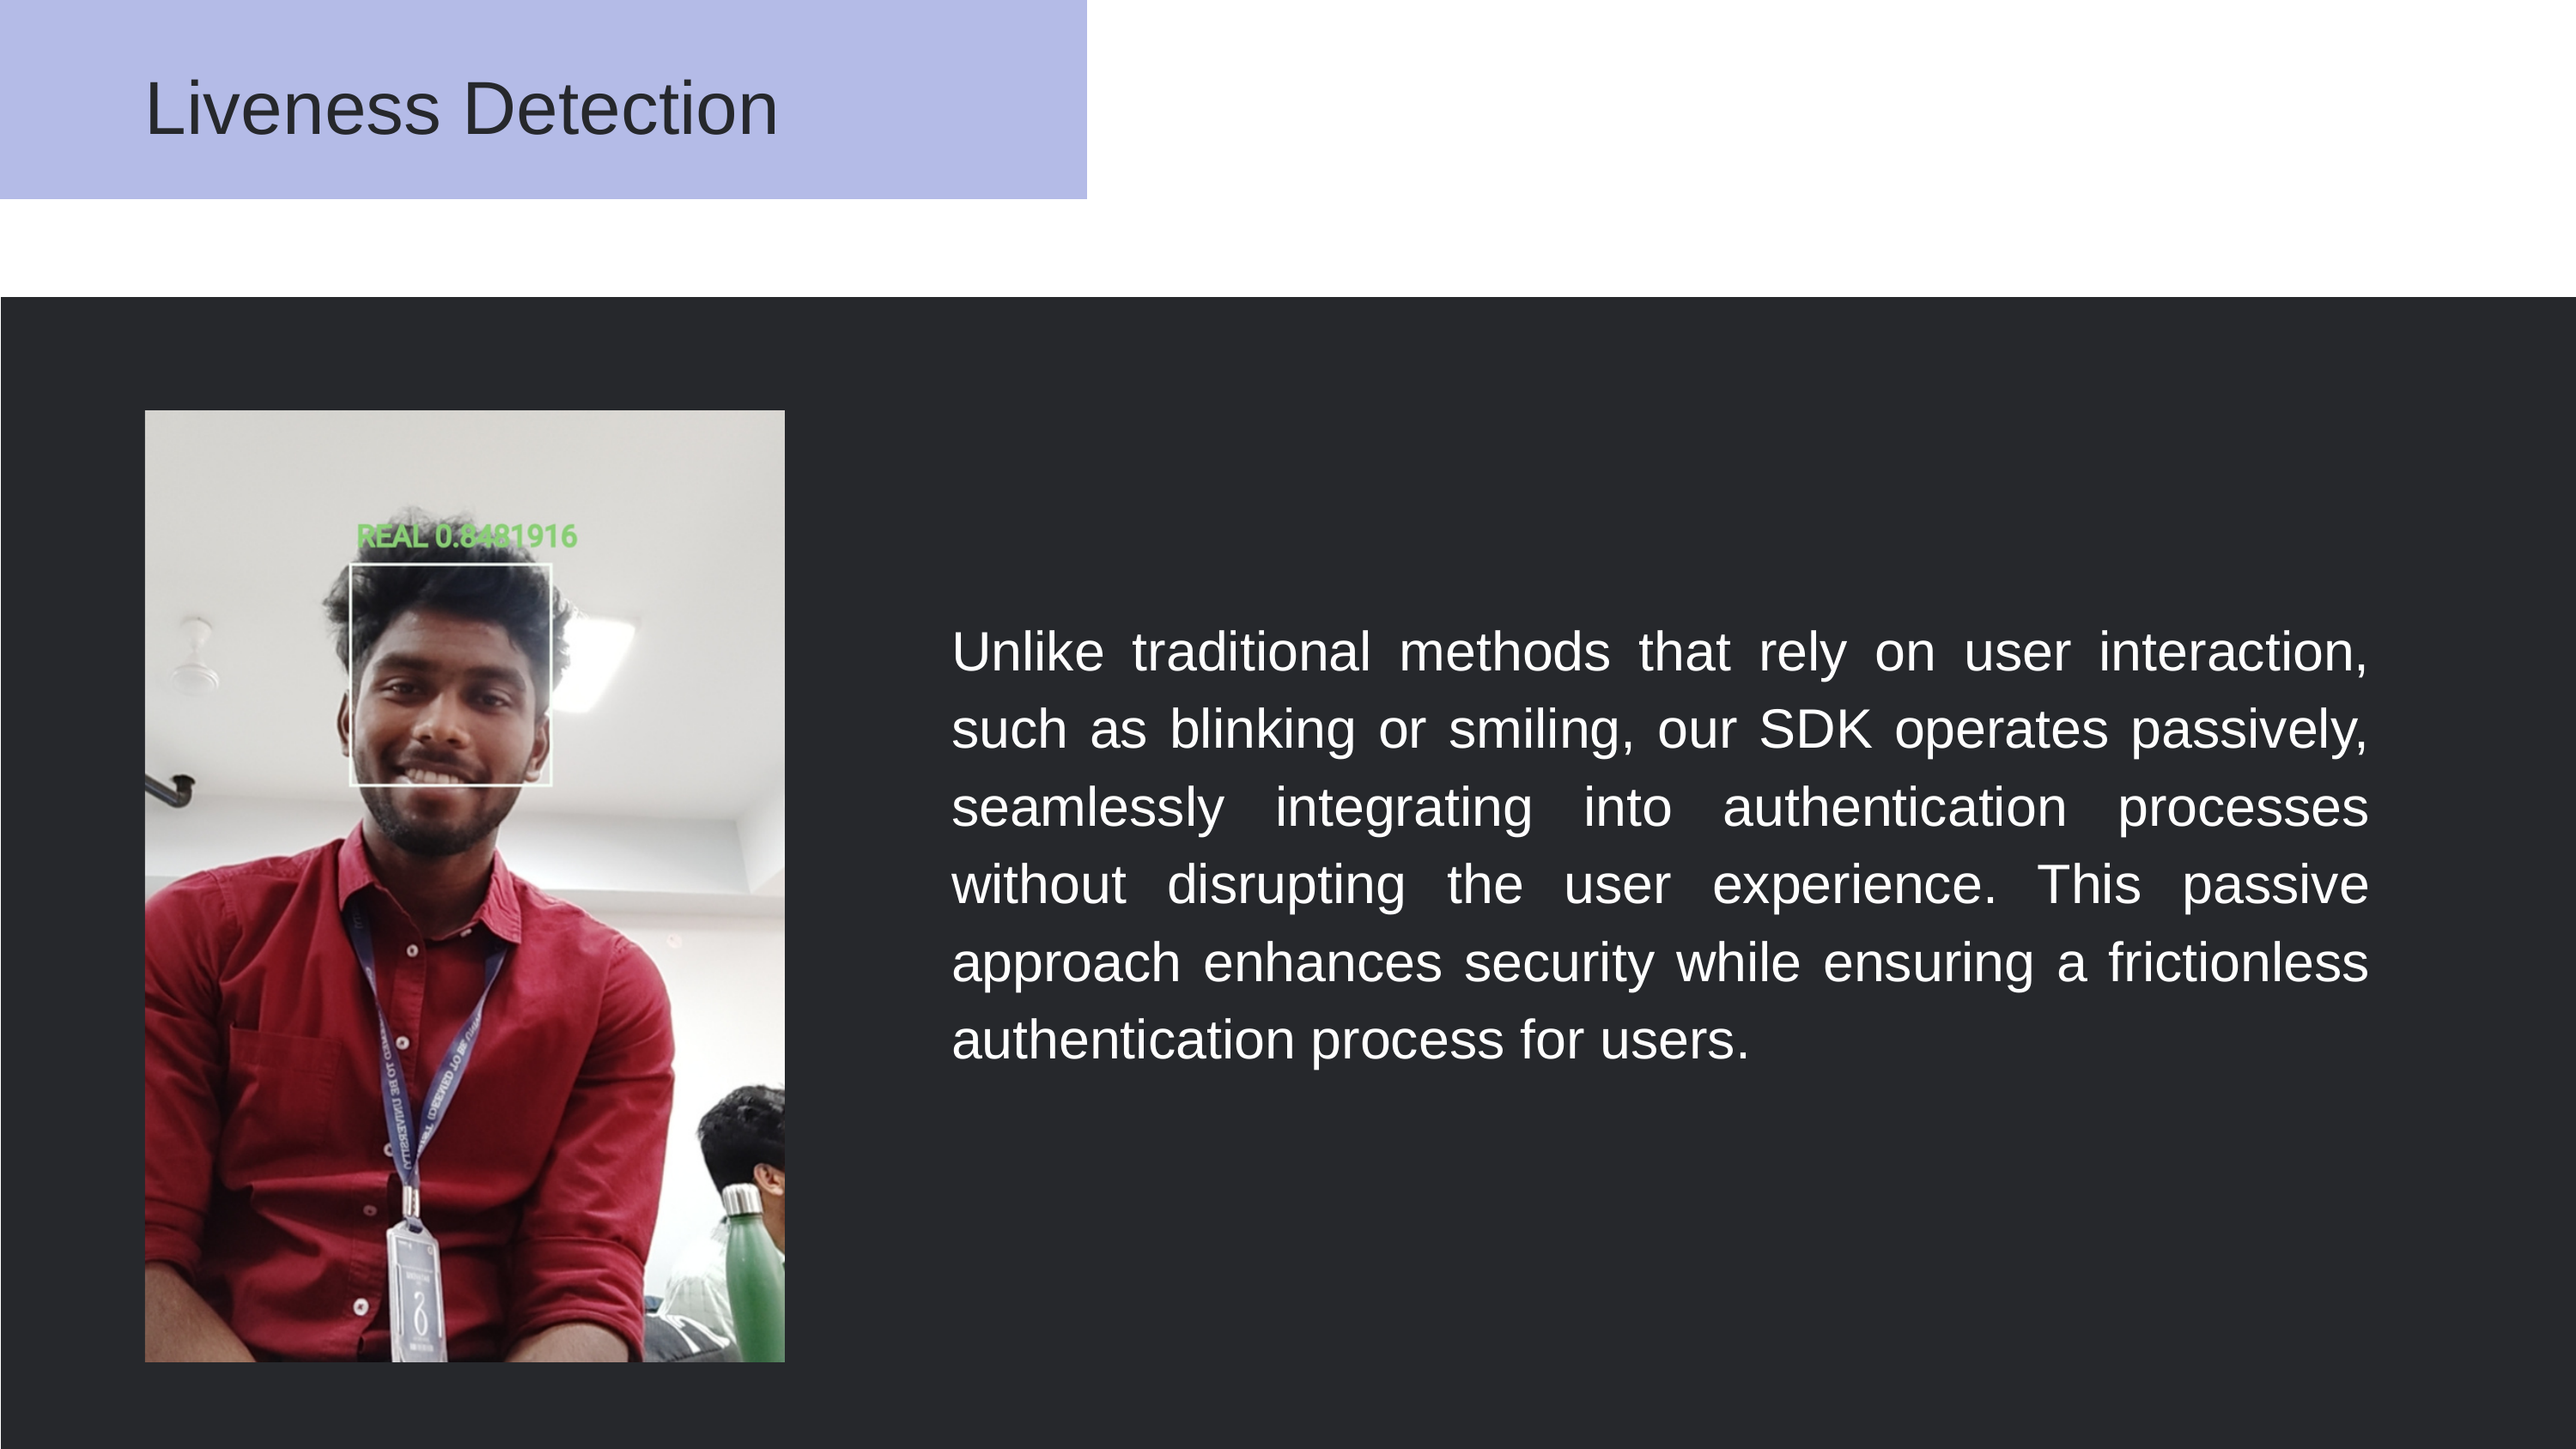

Liveness Detection

Unlike traditional methods that rely on user interaction, such as blinking or smiling, our SDK operates passively, seamlessly integrating into authentication processes without disrupting the user experience. This passive approach enhances security while ensuring a frictionless authentication process for users.